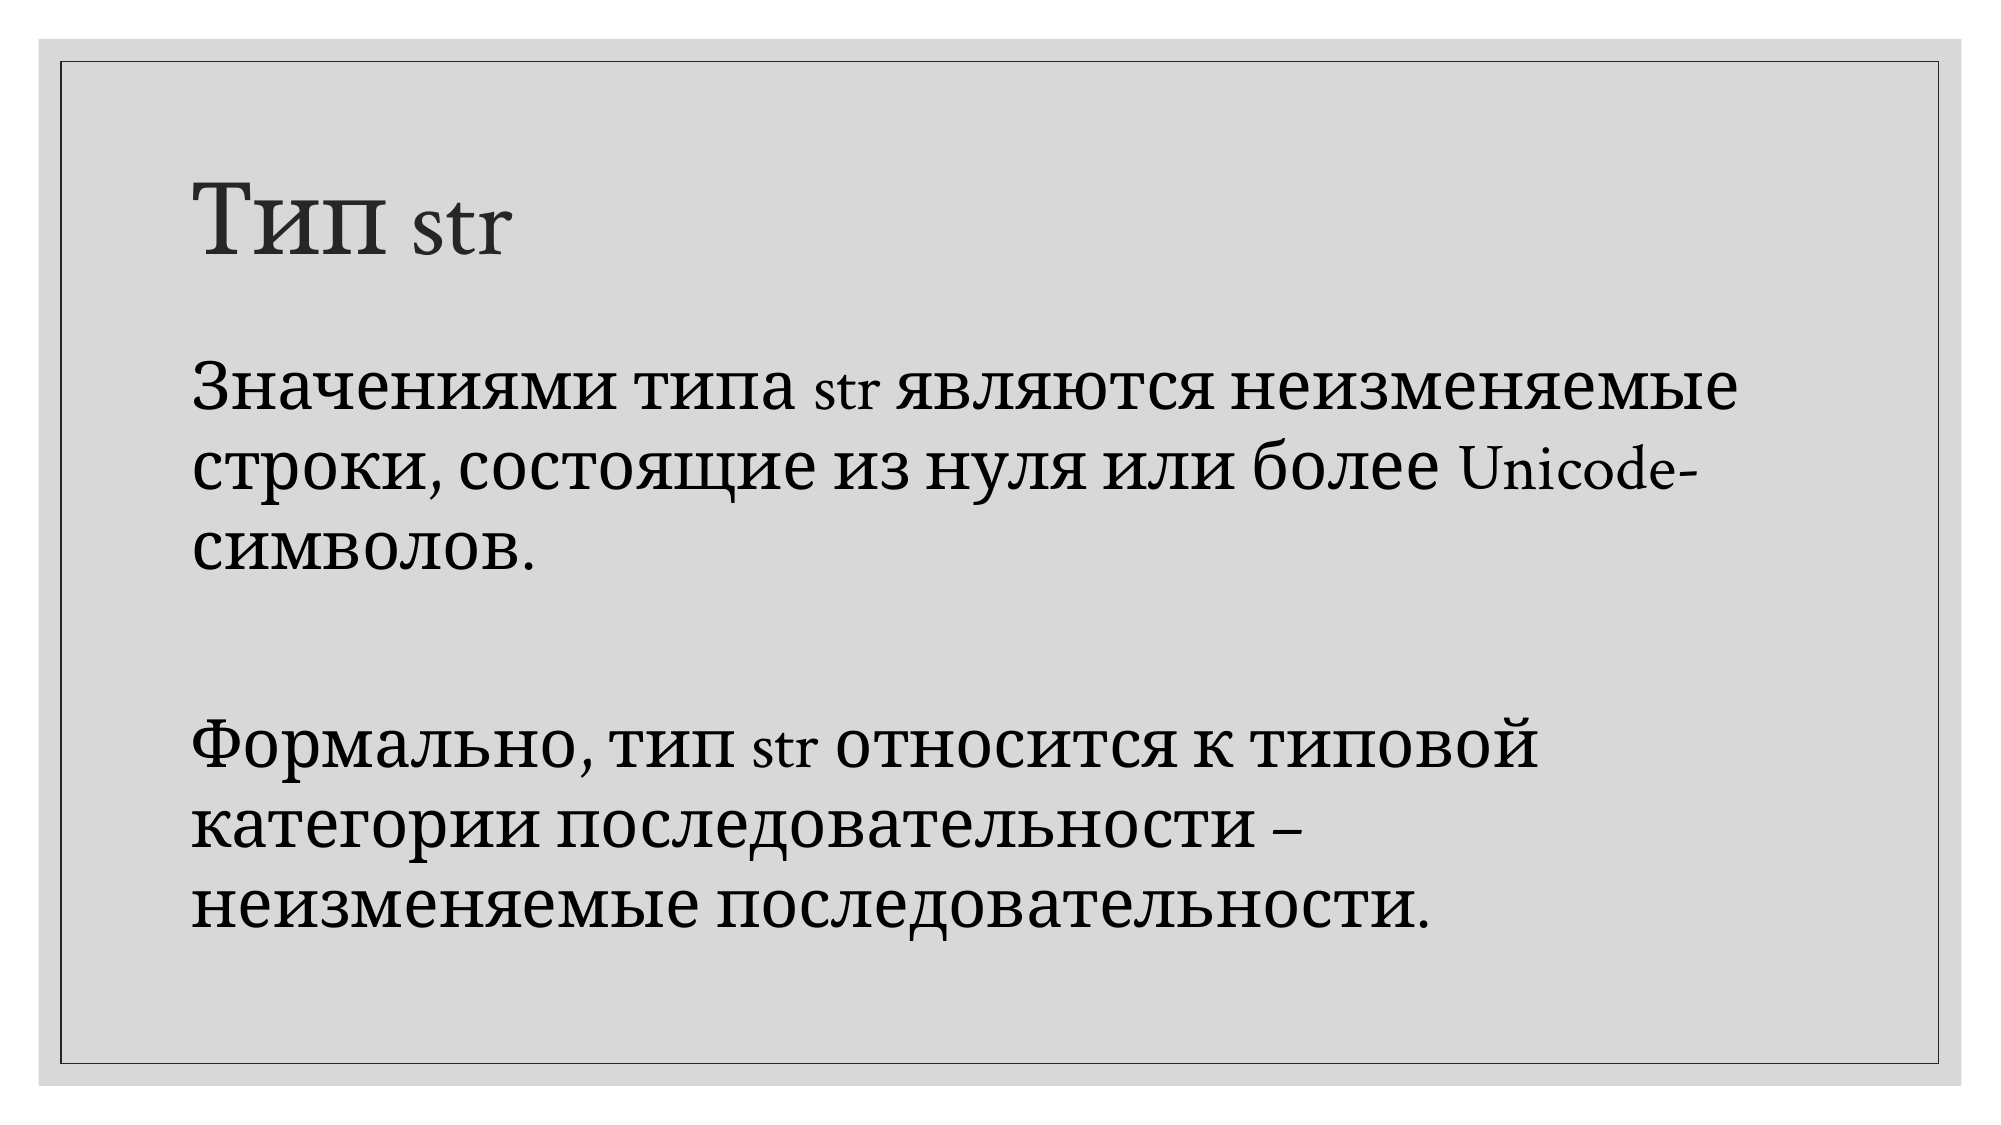

Тип str
Значениями типа str являются неизменяемые строки, состоящие из нуля или более Unicode-символов.

Формально, тип str относится к типовой категории последовательности – неизменяемые последовательности.